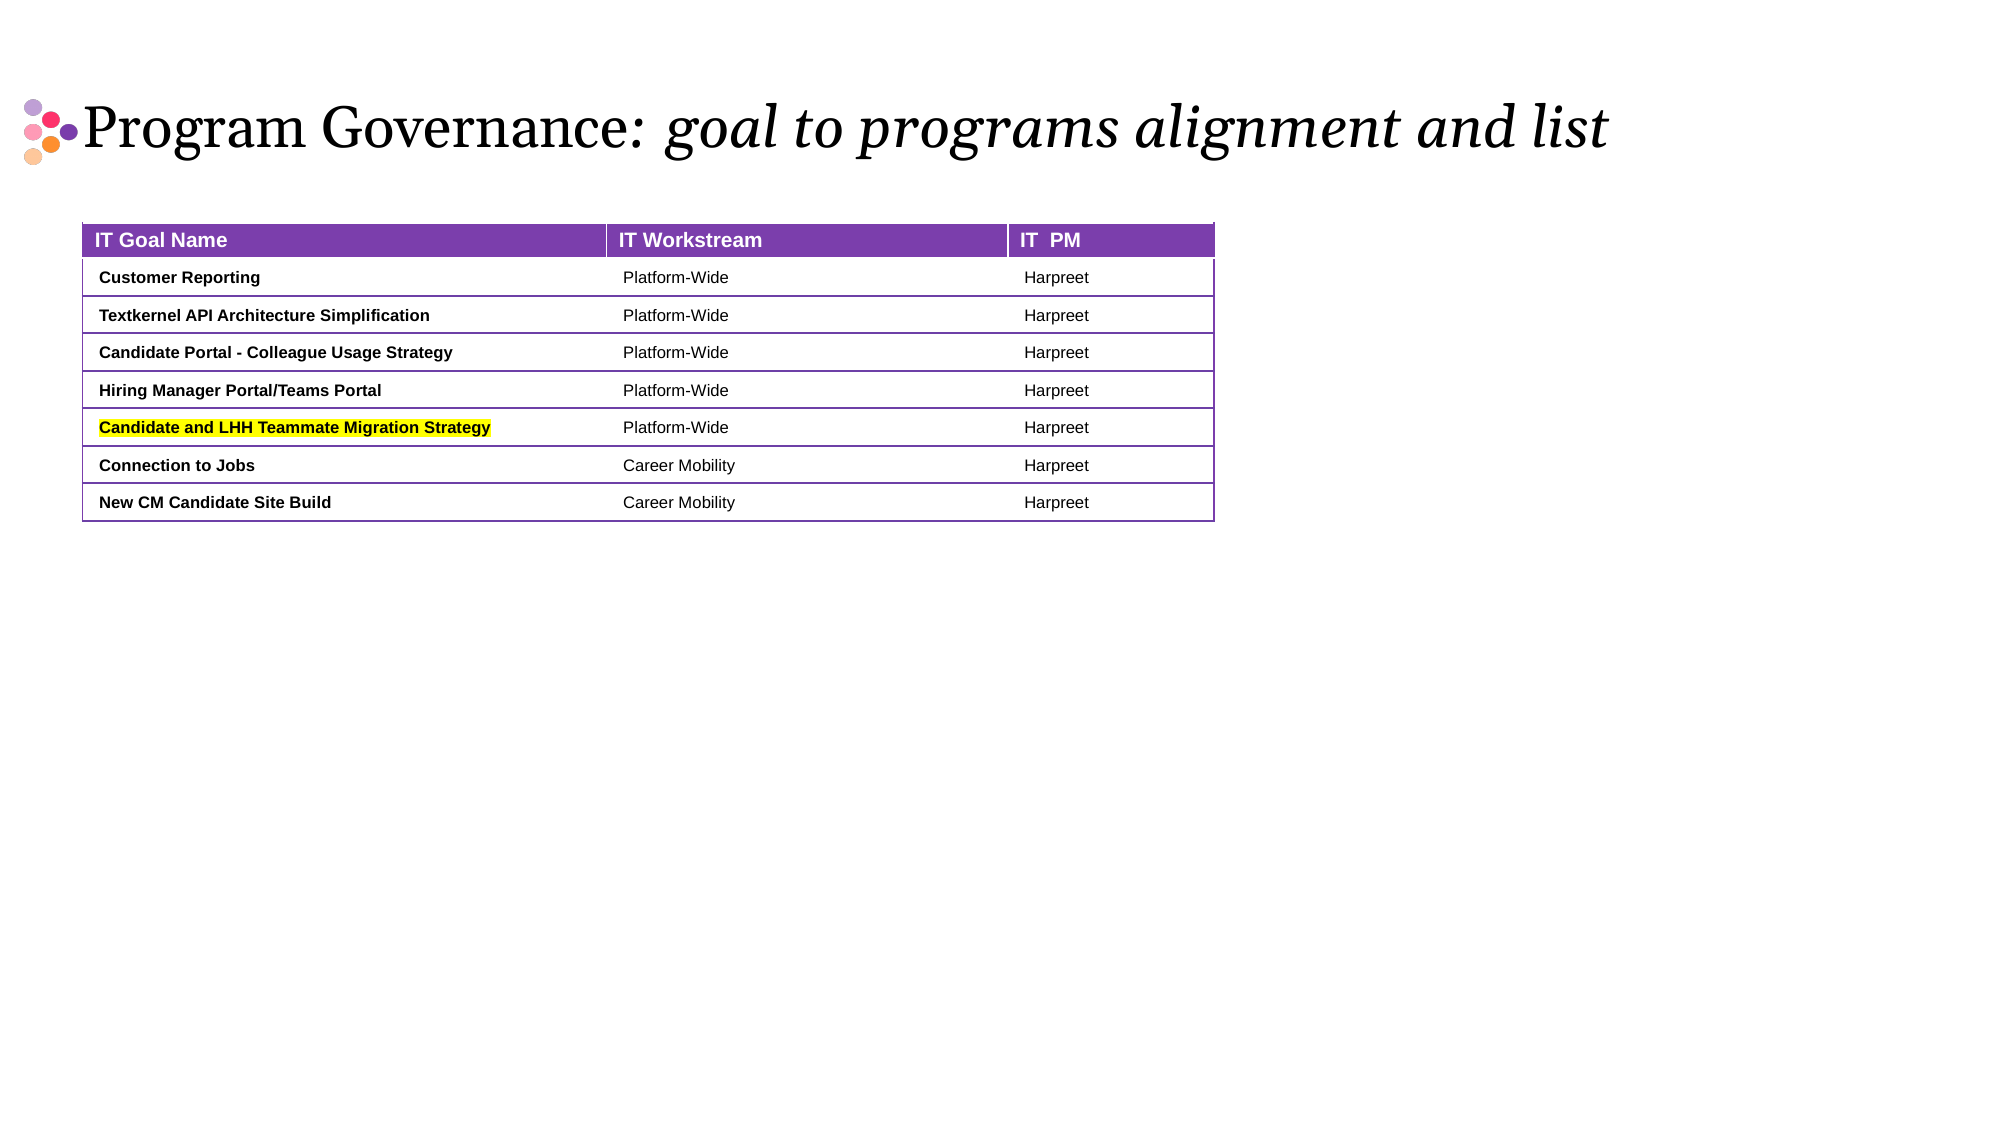

Program Governance: goal to programs alignment and list
| IT Goal Name | IT Workstream | IT  PM |
| --- | --- | --- |
| Customer Reporting | Platform-Wide | Harpreet |
| Textkernel API Architecture Simplification | Platform-Wide | Harpreet |
| Candidate Portal - Colleague Usage Strategy | Platform-Wide | Harpreet |
| Hiring Manager Portal/Teams Portal | Platform-Wide | Harpreet |
| Candidate and LHH Teammate Migration Strategy | Platform-Wide | Harpreet |
| Connection to Jobs | Career Mobility | Harpreet |
| New CM Candidate Site Build | Career Mobility | Harpreet |